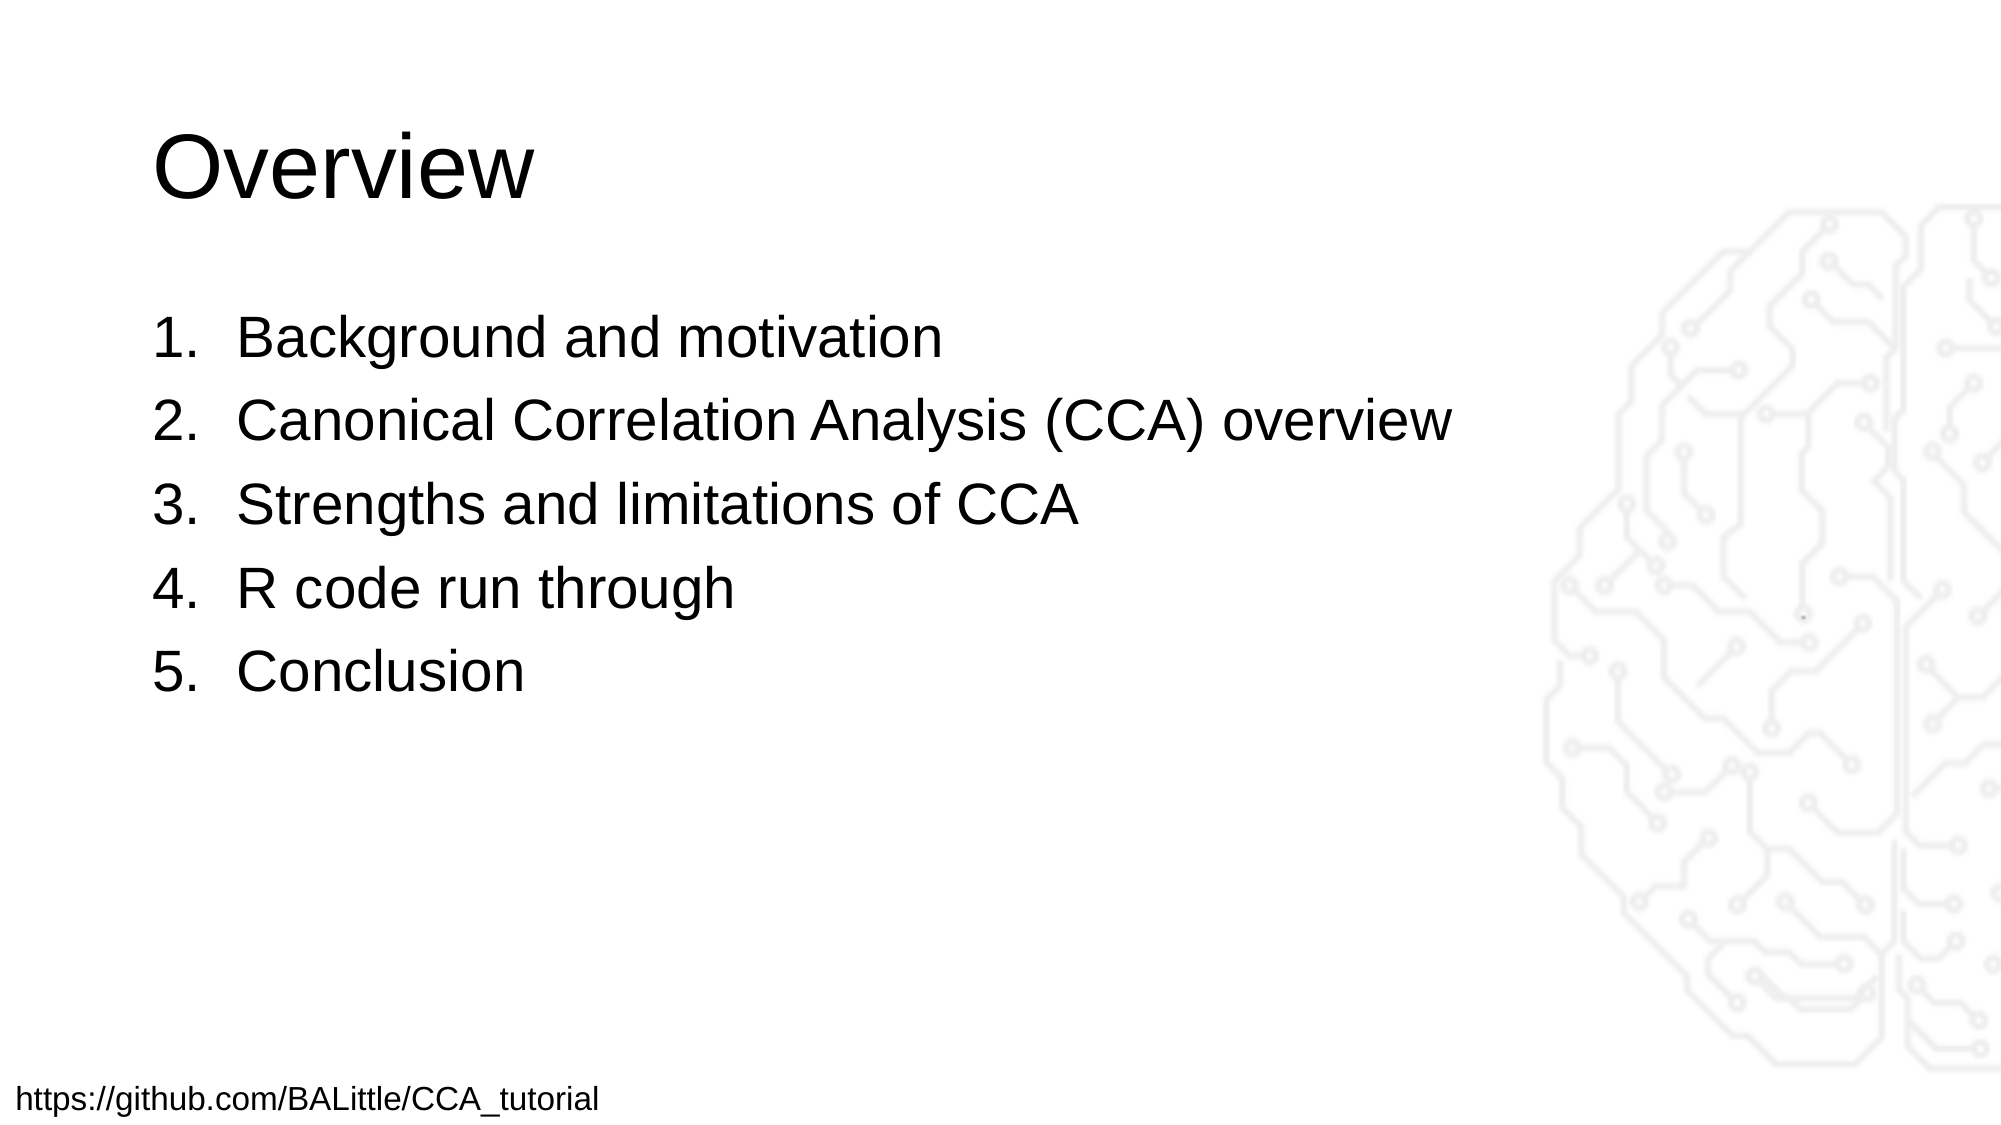

# Overview
Background and motivation
Canonical Correlation Analysis (CCA) overview
Strengths and limitations of CCA
R code run through
Conclusion
https://github.com/BALittle/CCA_tutorial